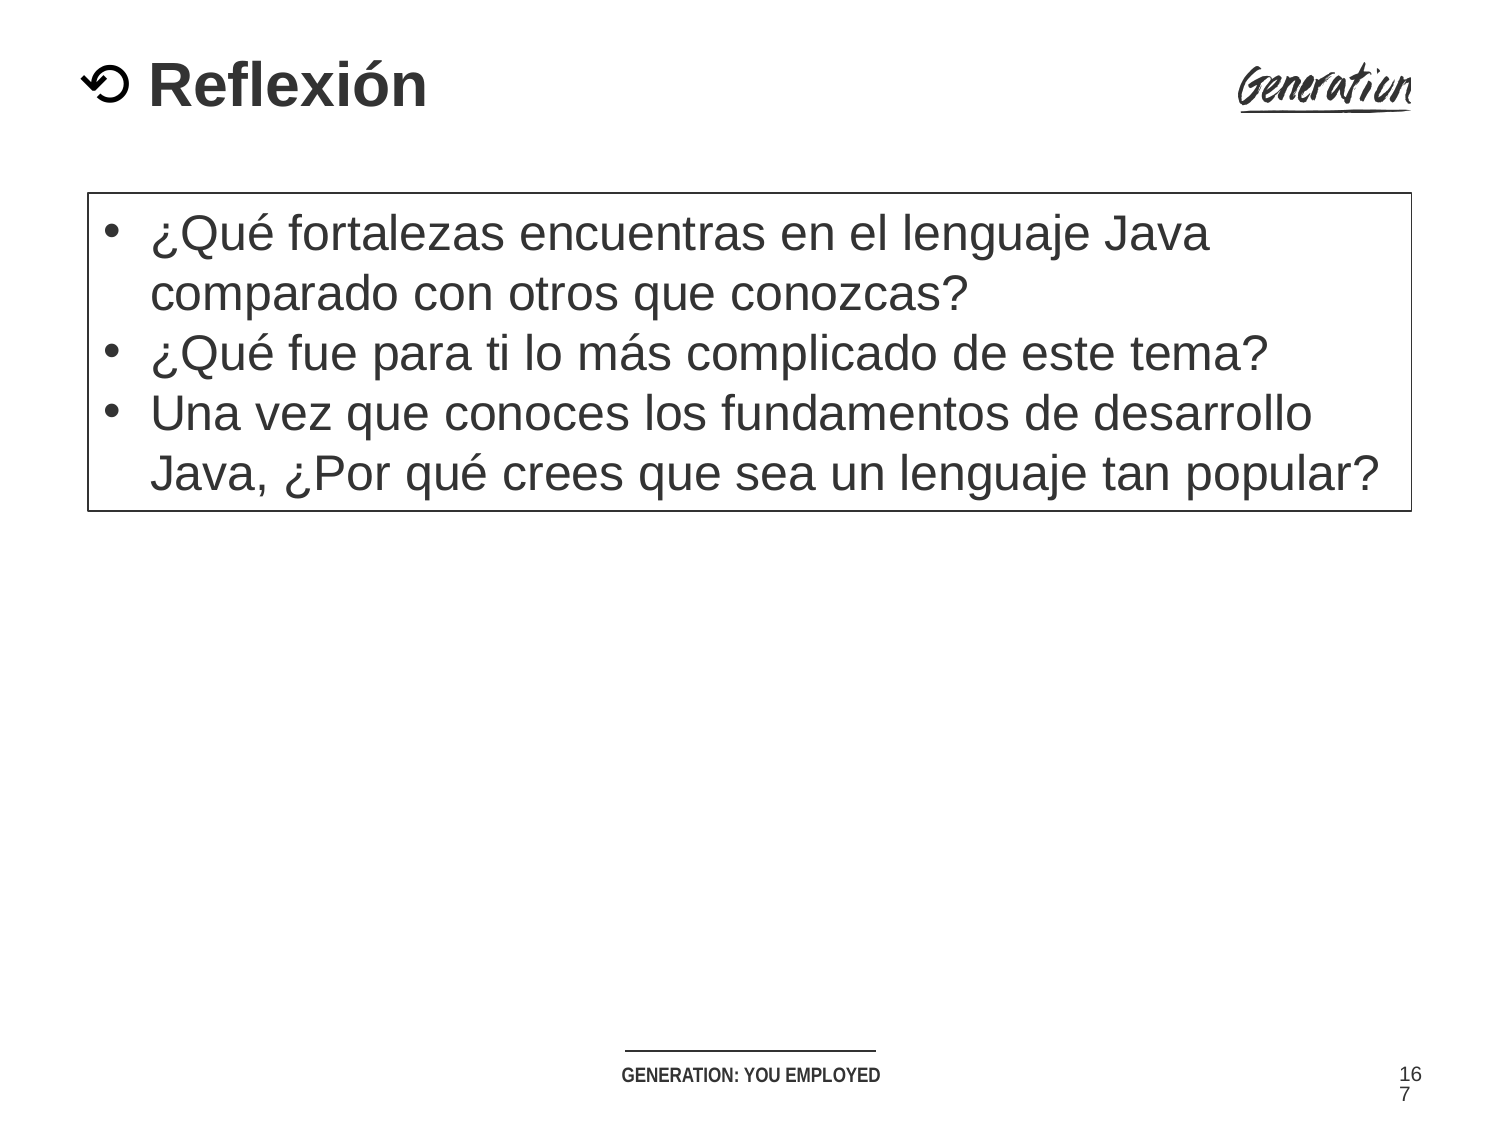

# ⟲ Reflexión
¿Qué fortalezas encuentras en el lenguaje Java comparado con otros que conozcas?
¿Qué fue para ti lo más complicado de este tema?
Una vez que conoces los fundamentos de desarrollo Java, ¿Por qué crees que sea un lenguaje tan popular?